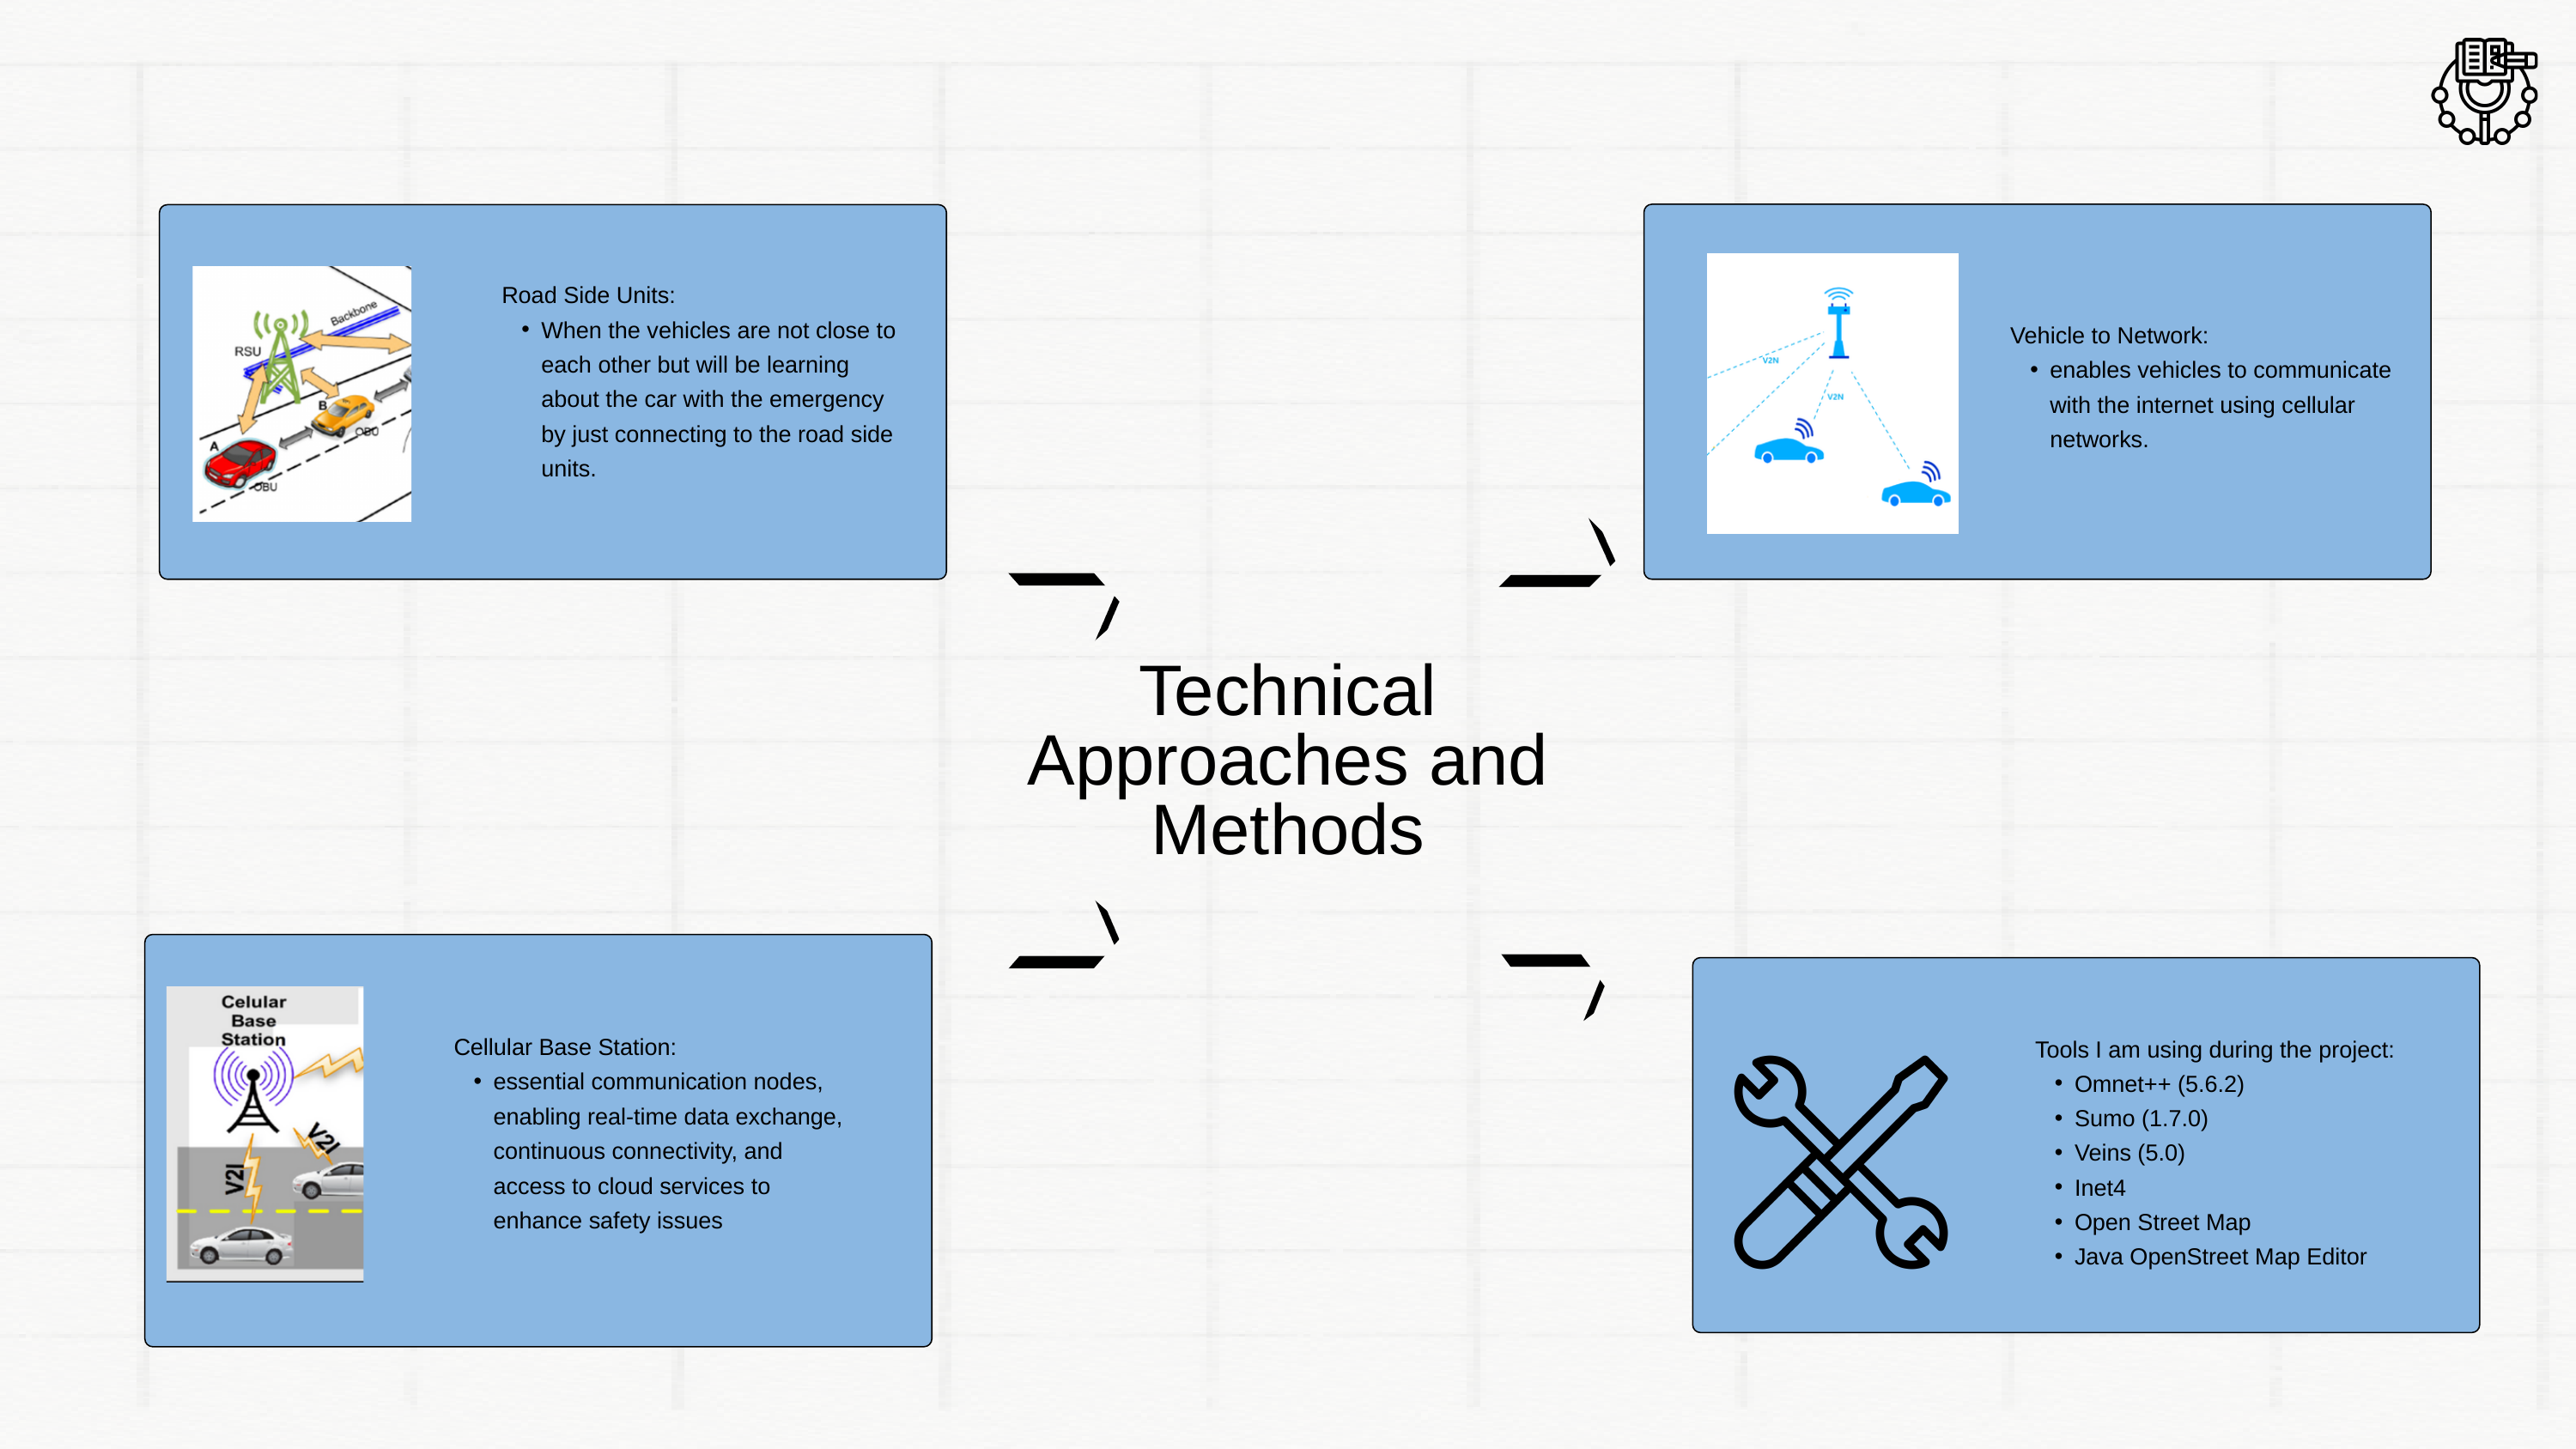

Vehicle to Network:
enables vehicles to communicate with the internet using cellular networks.

Road Side Units:
When the vehicles are not close to each other but will be learning about the car with the emergency by just connecting to the road side units.

Technical Approaches and Methods

Cellular Base Station:
essential communication nodes, enabling real-time data exchange, continuous connectivity, and access to cloud services to enhance safety issues

Tools I am using during the project:
Omnet++ (5.6.2)
Sumo (1.7.0)
Veins (5.0)
Inet4
Open Street Map
Java OpenStreet Map Editor